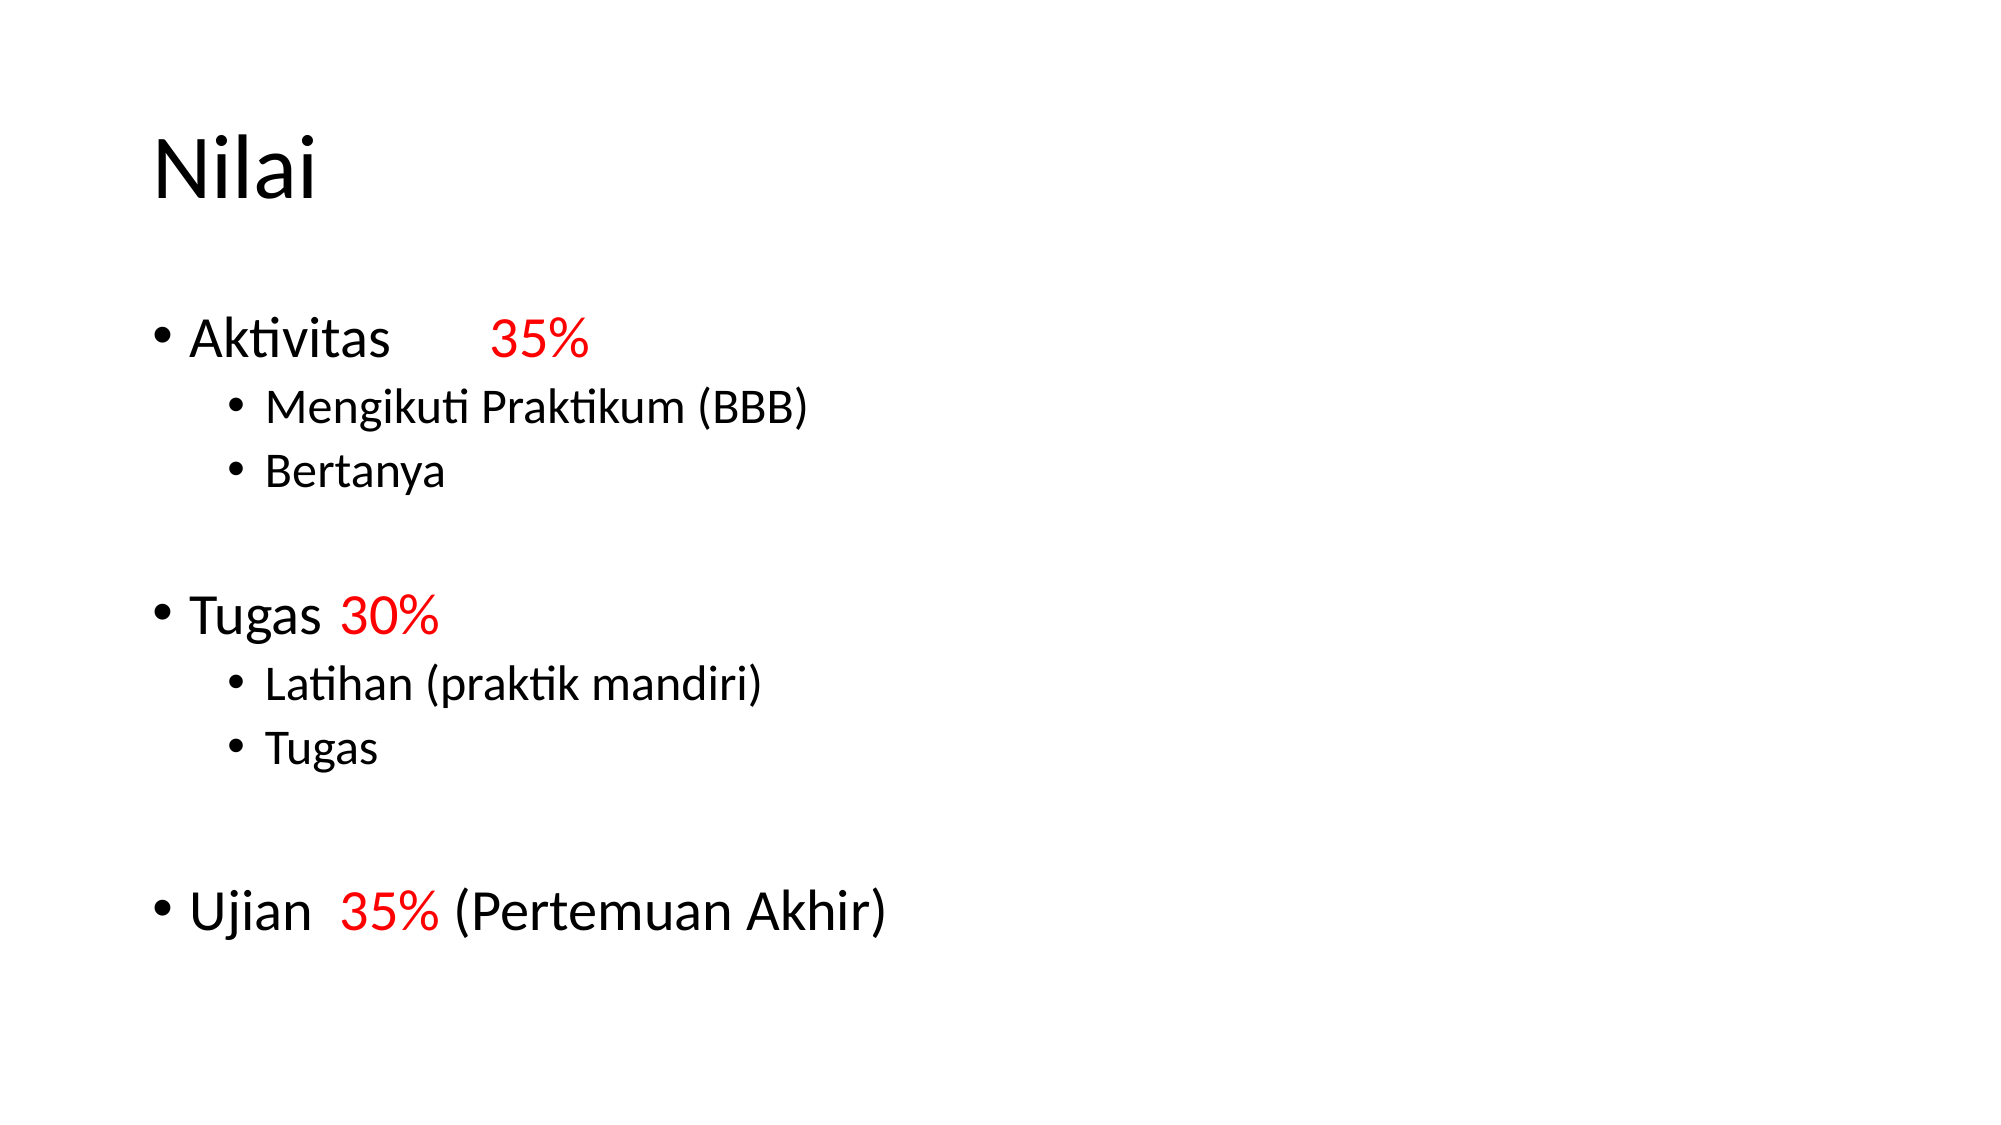

# Nilai
Aktivitas	35%
Mengikuti Praktikum (BBB)
Bertanya

Tugas	30%
Latihan (praktik mandiri)
Tugas

Ujian	35% (Pertemuan Akhir)